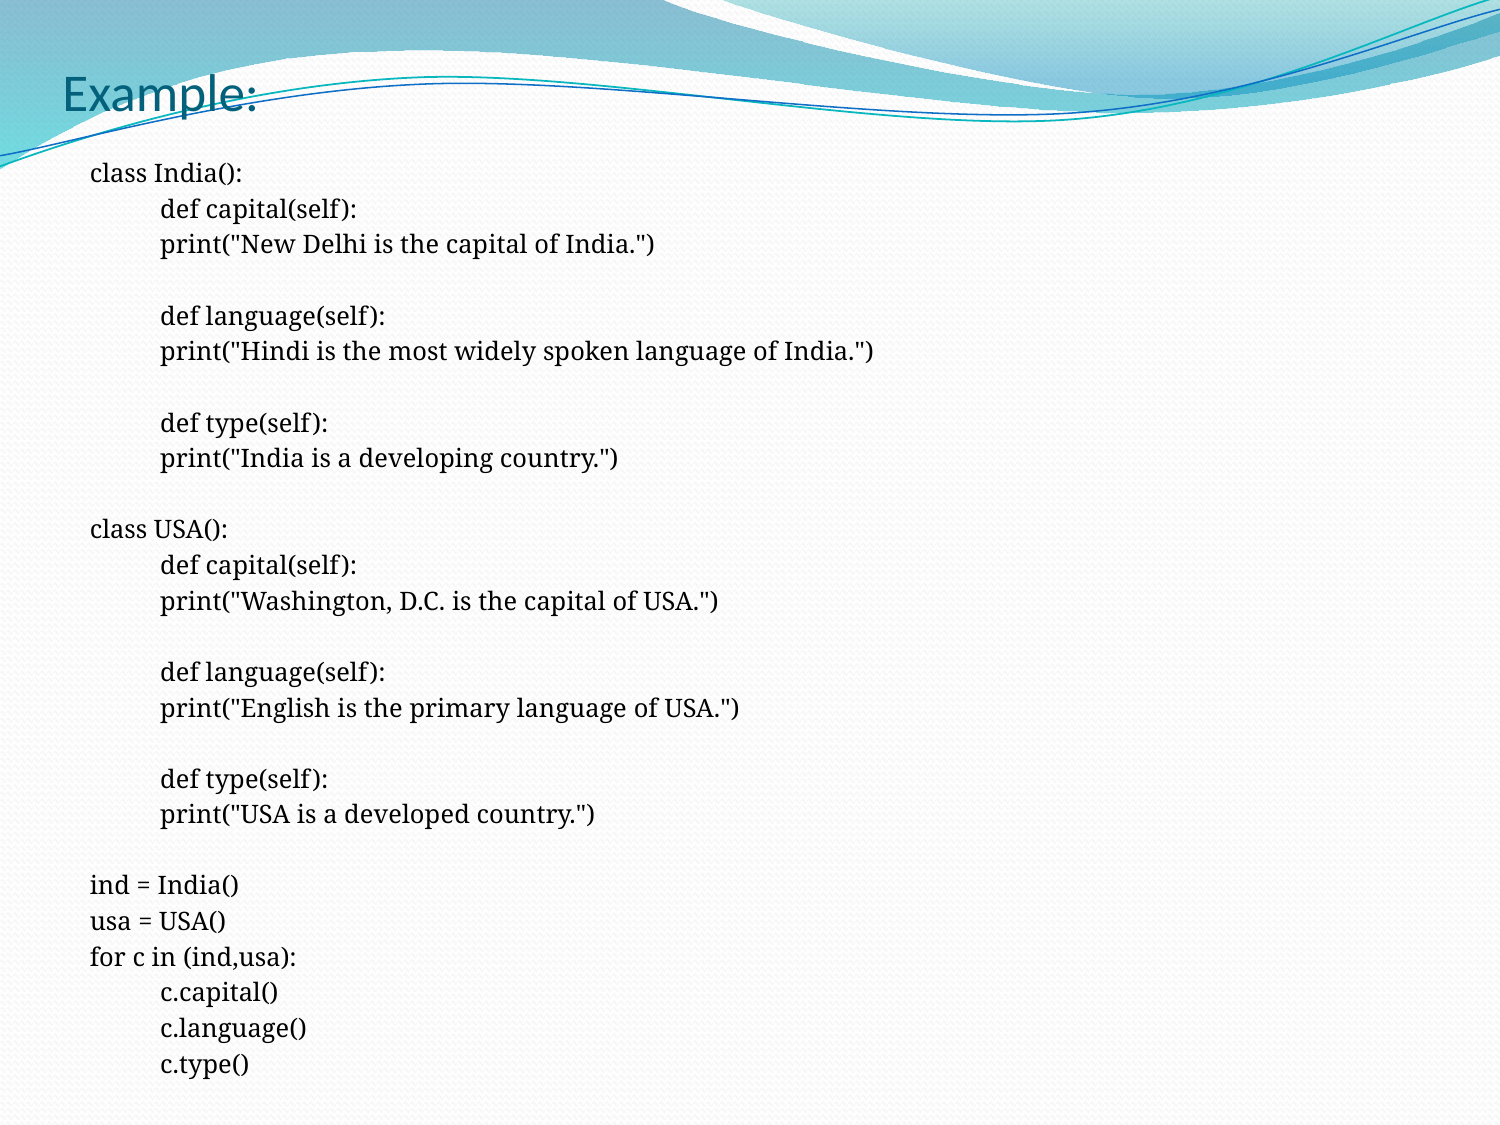

# Example:
class India():
	def capital(self):
		print("New Delhi is the capital of India.")

	def language(self):
		print("Hindi is the most widely spoken language of India.")

	def type(self):
		print("India is a developing country.")

class USA():
	def capital(self):
		print("Washington, D.C. is the capital of USA.")

	def language(self):
		print("English is the primary language of USA.")

	def type(self):
		print("USA is a developed country.")

ind = India()
usa = USA()
for c in (ind,usa):
	c.capital()
	c.language()
	c.type()